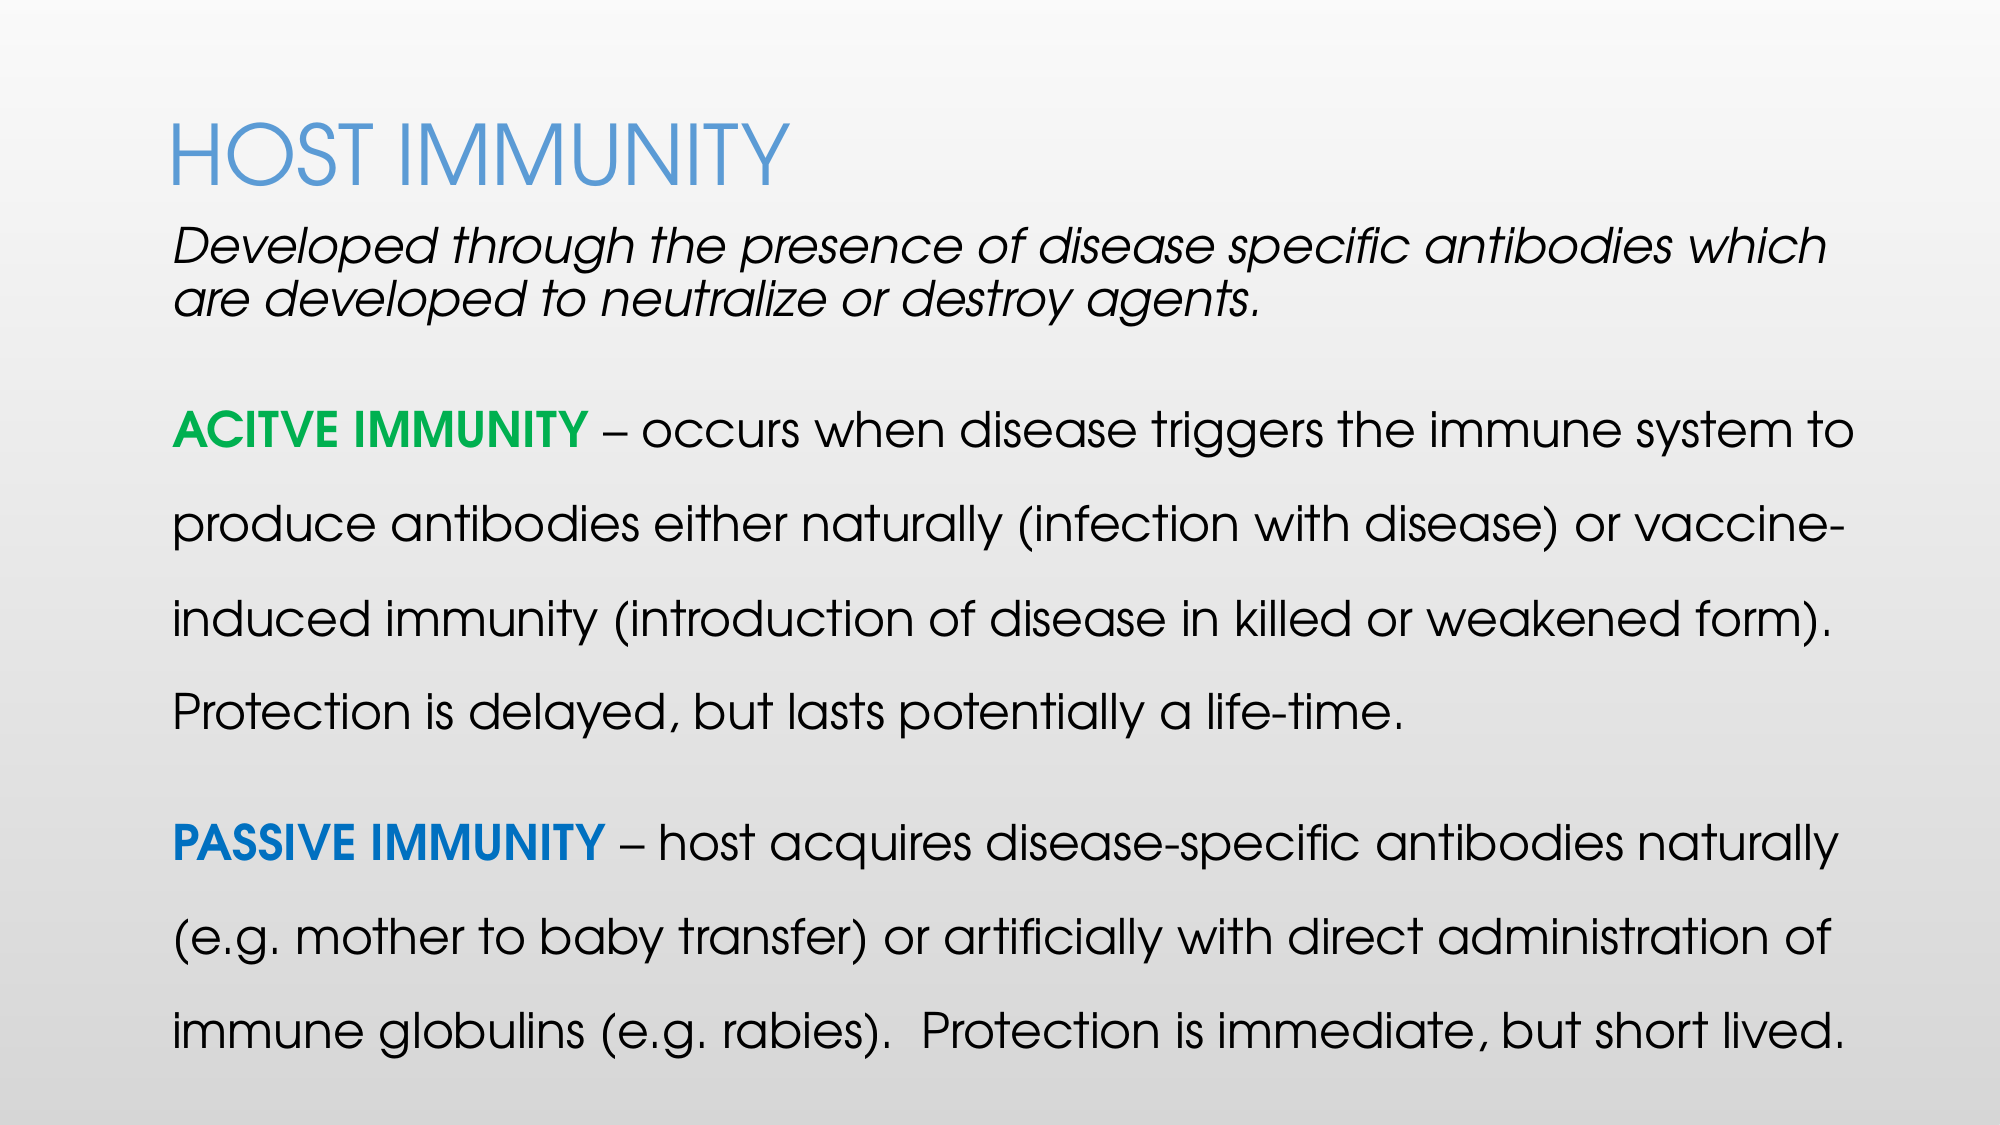

# Host Immunity
Developed through the presence of disease specific antibodies which are developed to neutralize or destroy agents.
ACITVE IMMUNITY – occurs when disease triggers the immune system to produce antibodies either naturally (infection with disease) or vaccine-induced immunity (introduction of disease in killed or weakened form). Protection is delayed, but lasts potentially a life-time.
PASSIVE IMMUNITY – host acquires disease-specific antibodies naturally (e.g. mother to baby transfer) or artificially with direct administration of immune globulins (e.g. rabies).  Protection is immediate, but short lived.